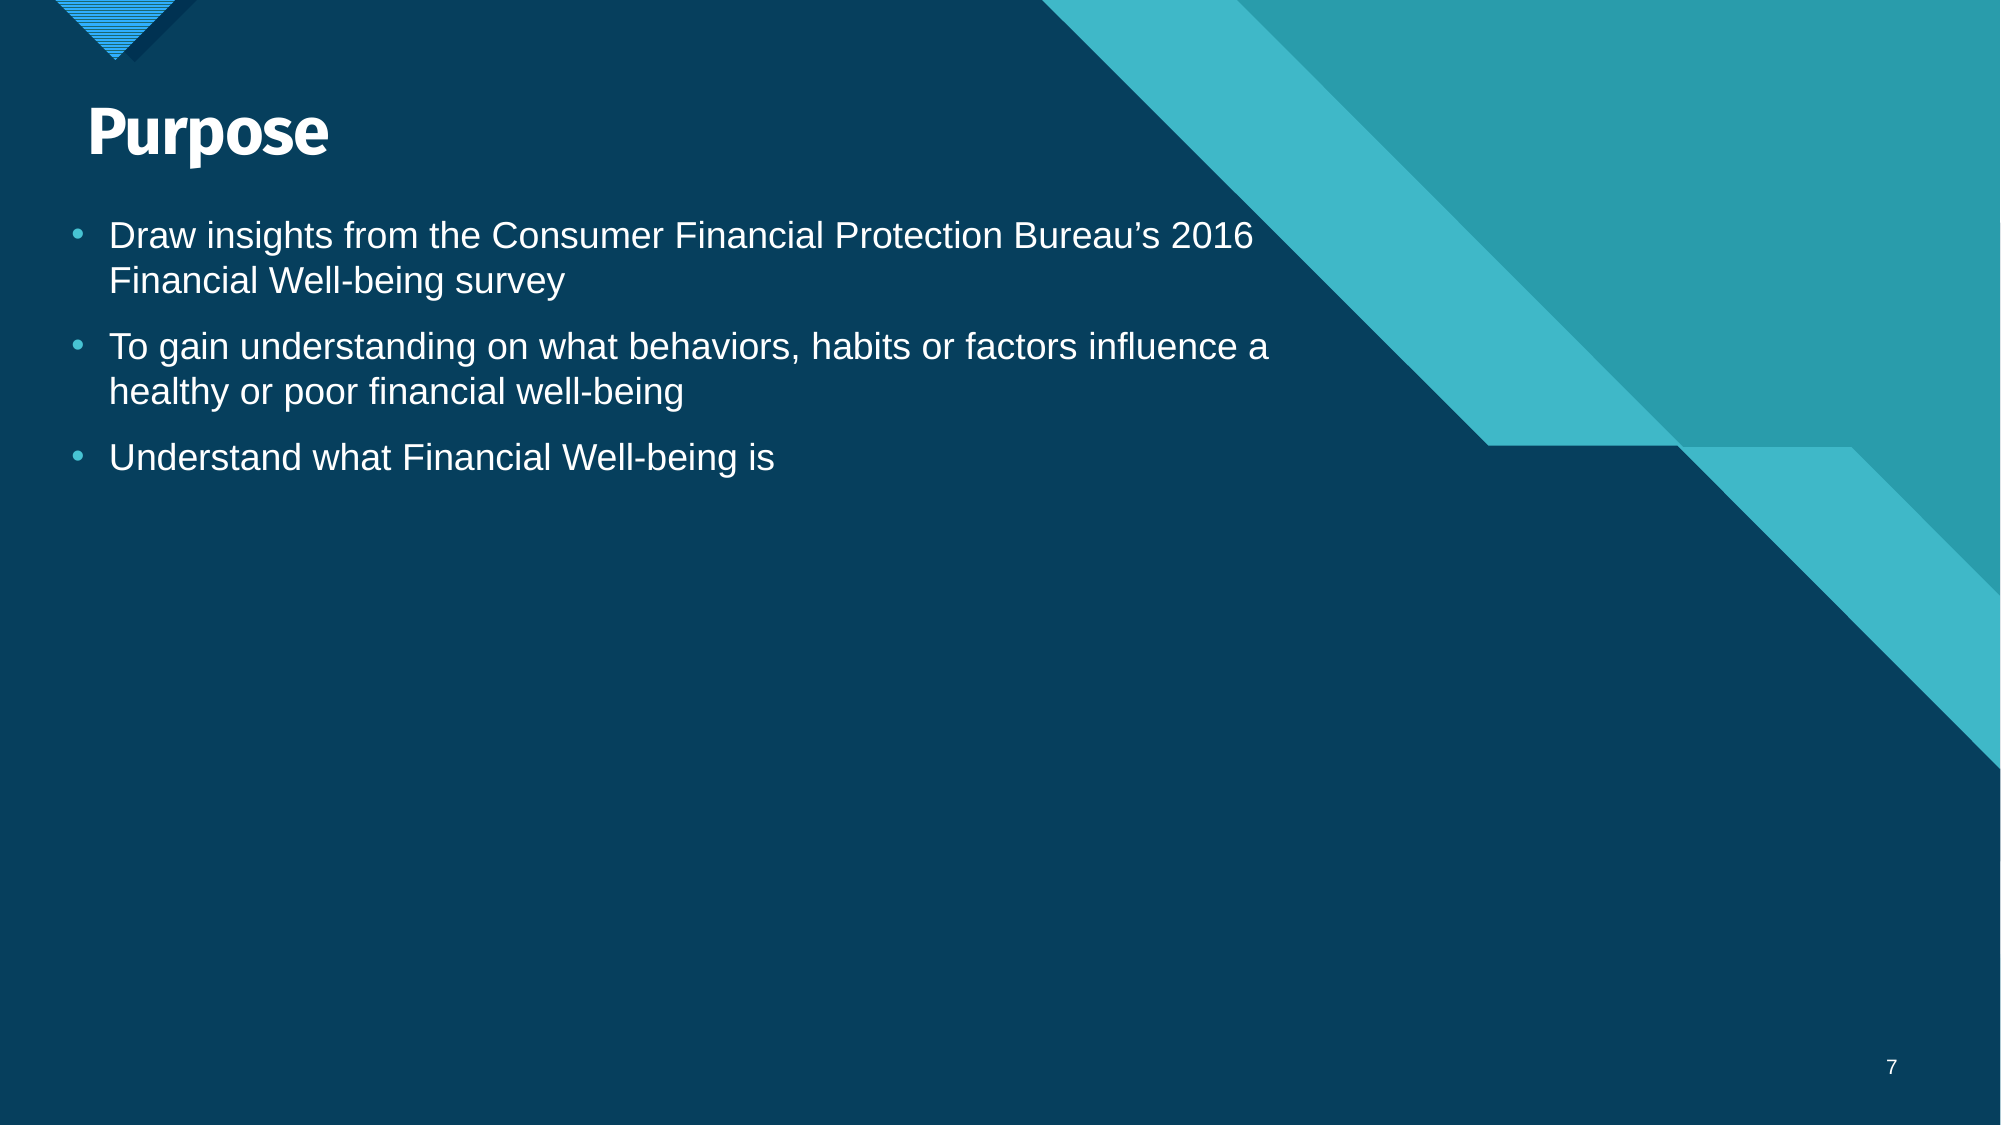

# Purpose
Draw insights from the Consumer Financial Protection Bureau’s 2016 Financial Well-being survey
To gain understanding on what behaviors, habits or factors influence a healthy or poor financial well-being
Understand what Financial Well-being is

7